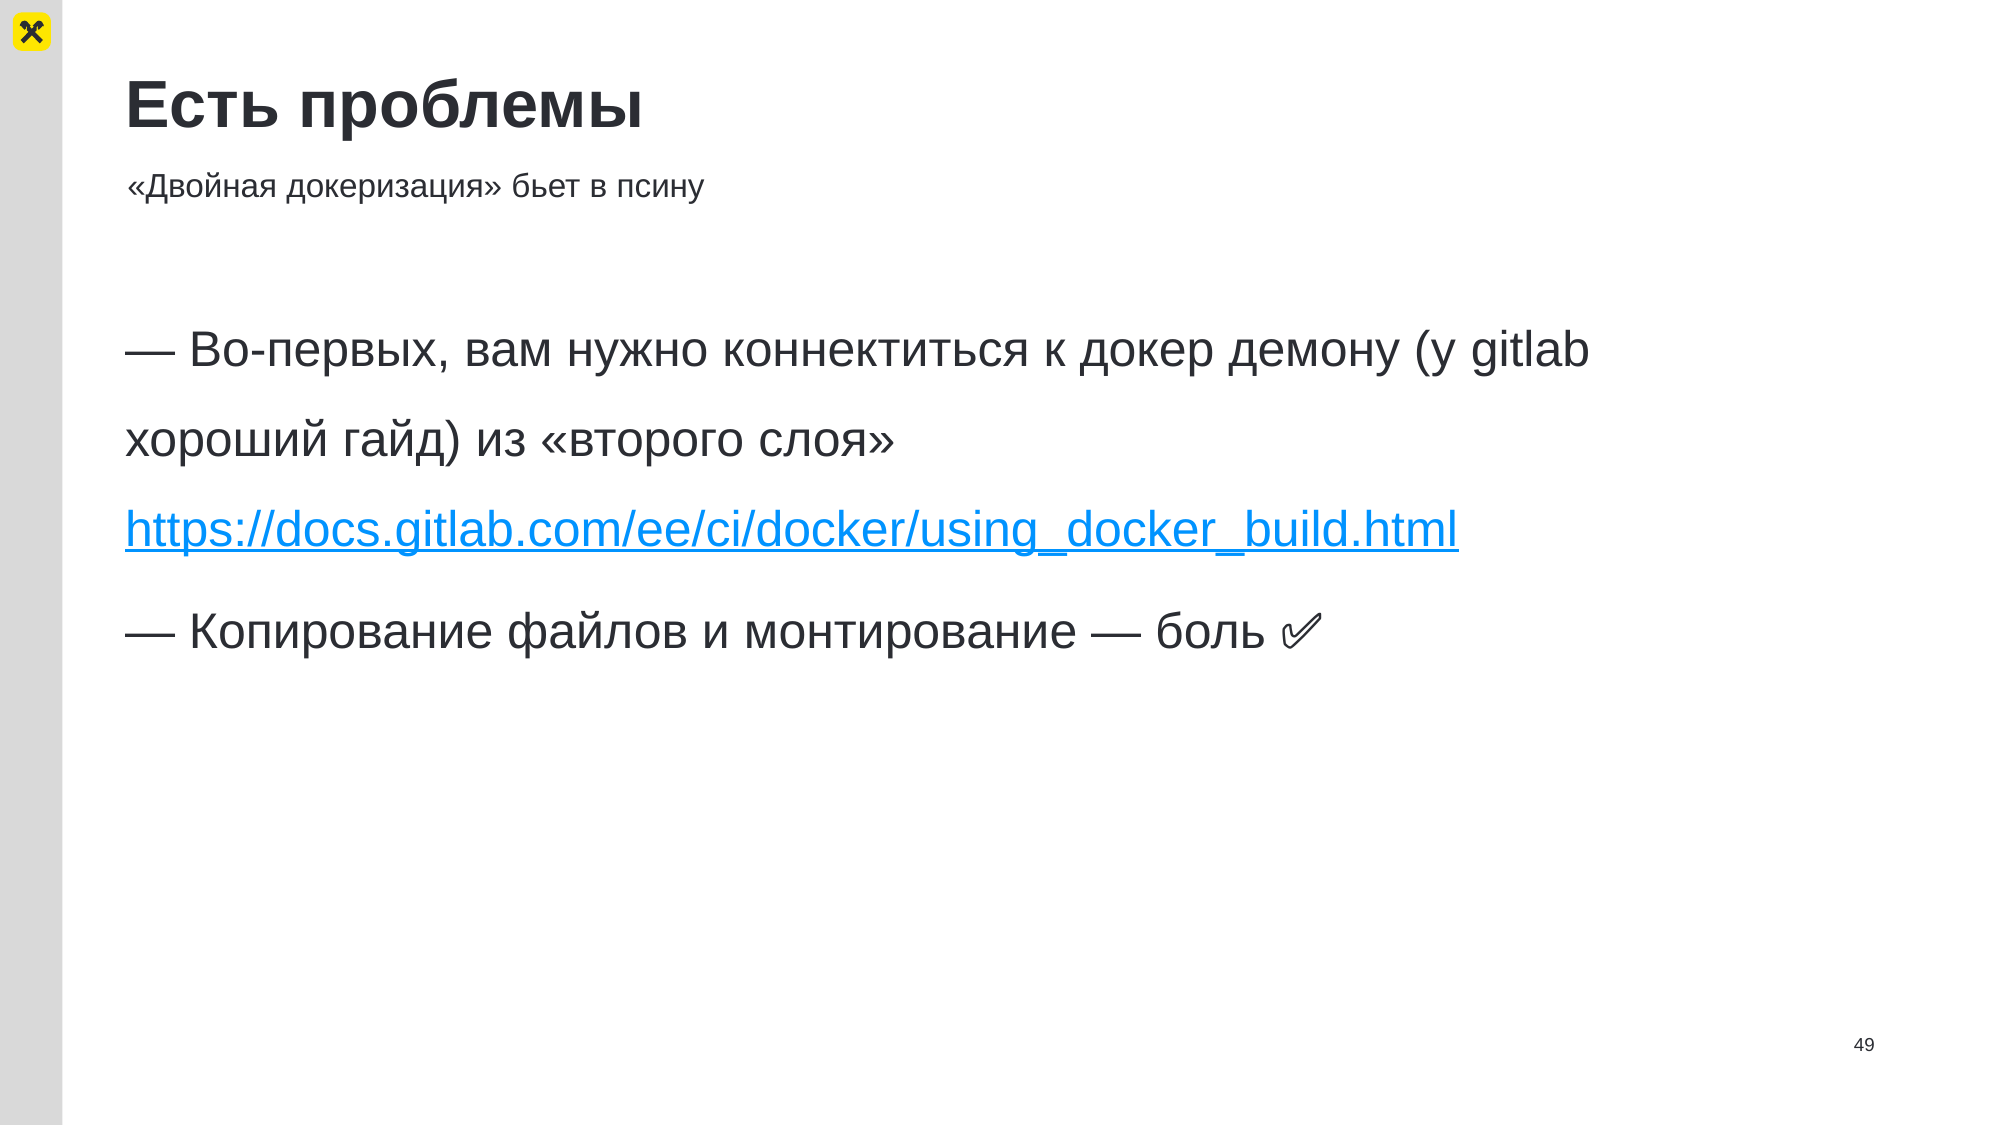

# Есть проблемы
«Двойная докеризация» бьет в псину
— Во-первых, вам нужно коннектиться к докер демону (у gitlab хороший гайд) из «второго слоя» https://docs.gitlab.com/ee/ci/docker/using_docker_build.html
— Копирование файлов и монтирование — боль ✅
49